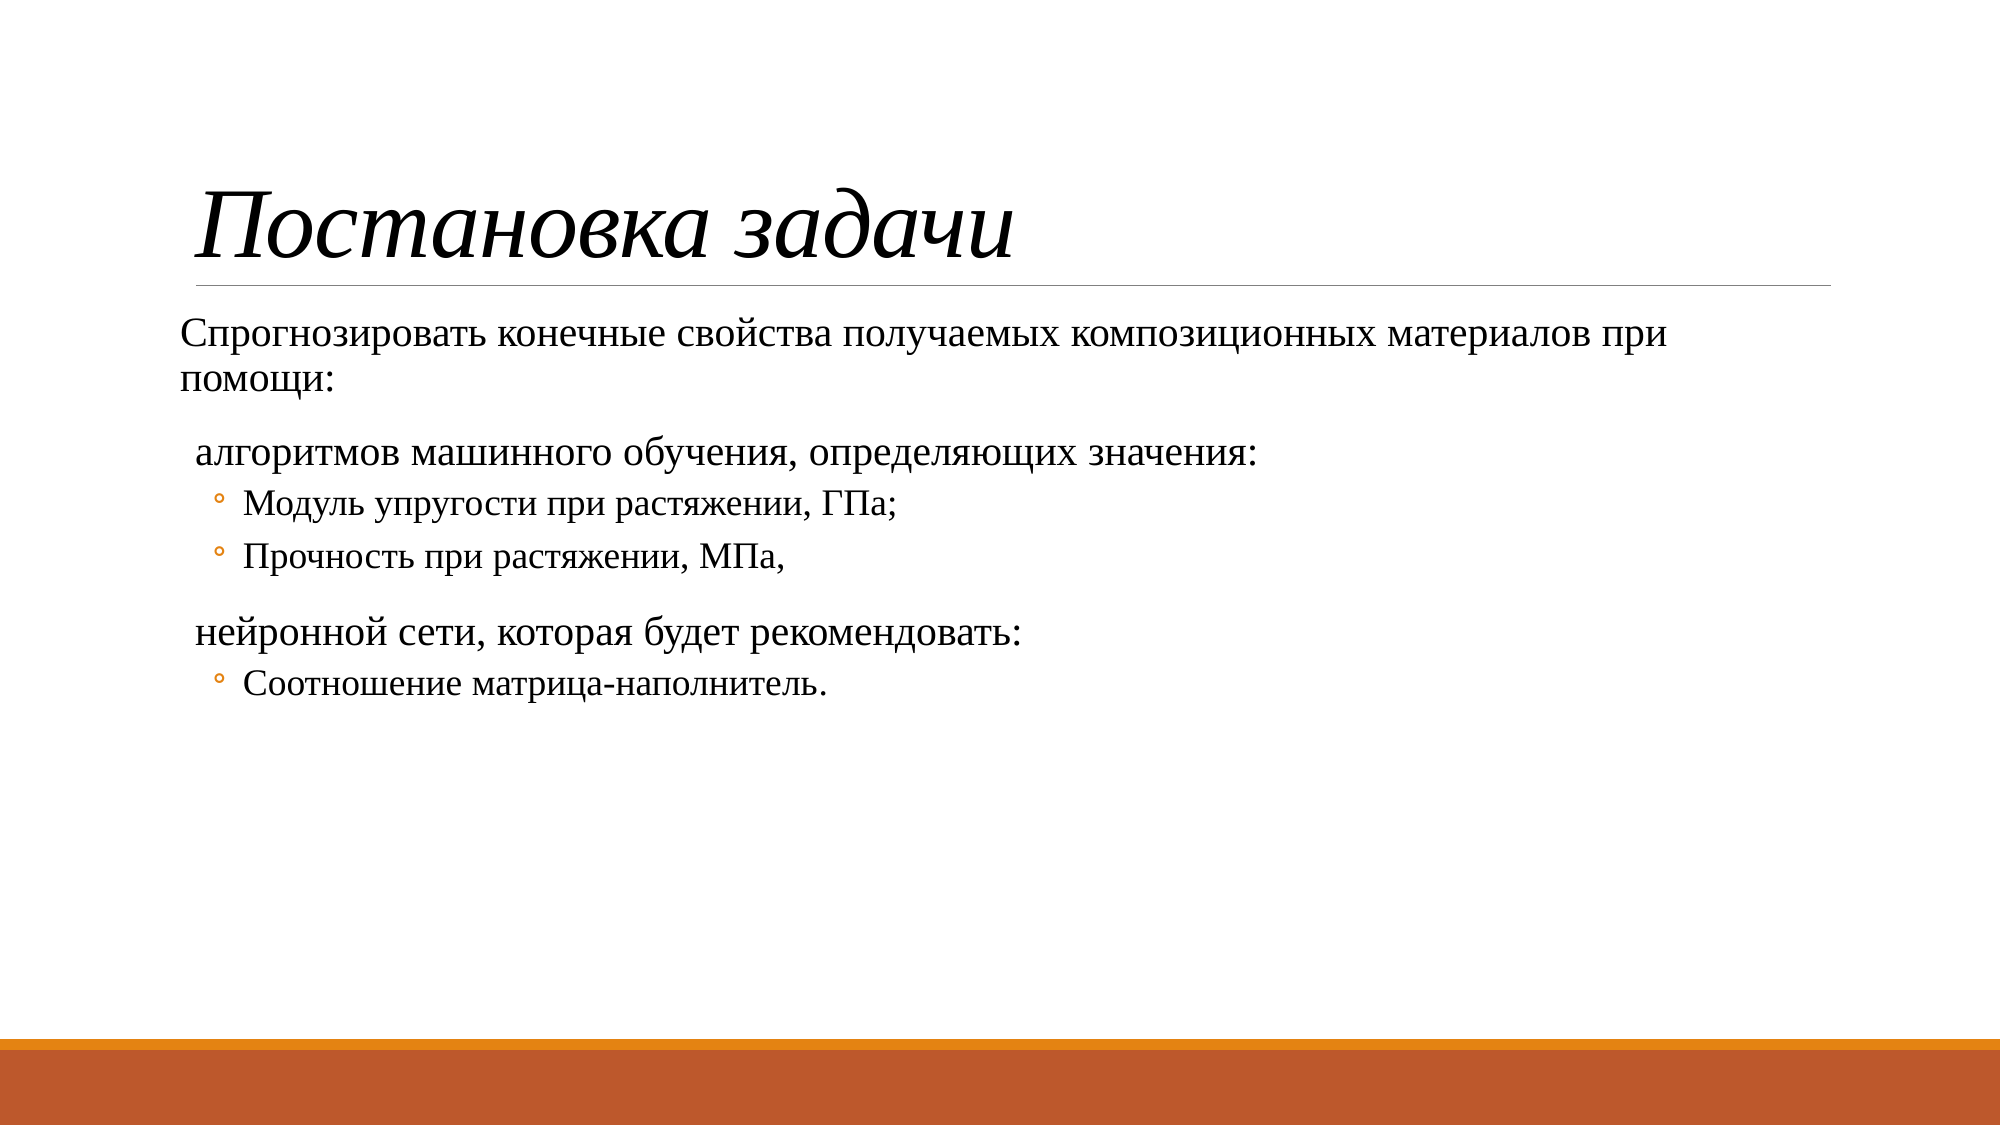

# Постановка задачи
Спрогнозировать конечные свойства получаемых композиционных материалов при помощи:
алгоритмов машинного обучения, определяющих значения:
Модуль упругости при растяжении, ГПа;
Прочность при растяжении, МПа,
нейронной сети, которая будет рекомендовать:
Соотношение матрица-наполнитель.